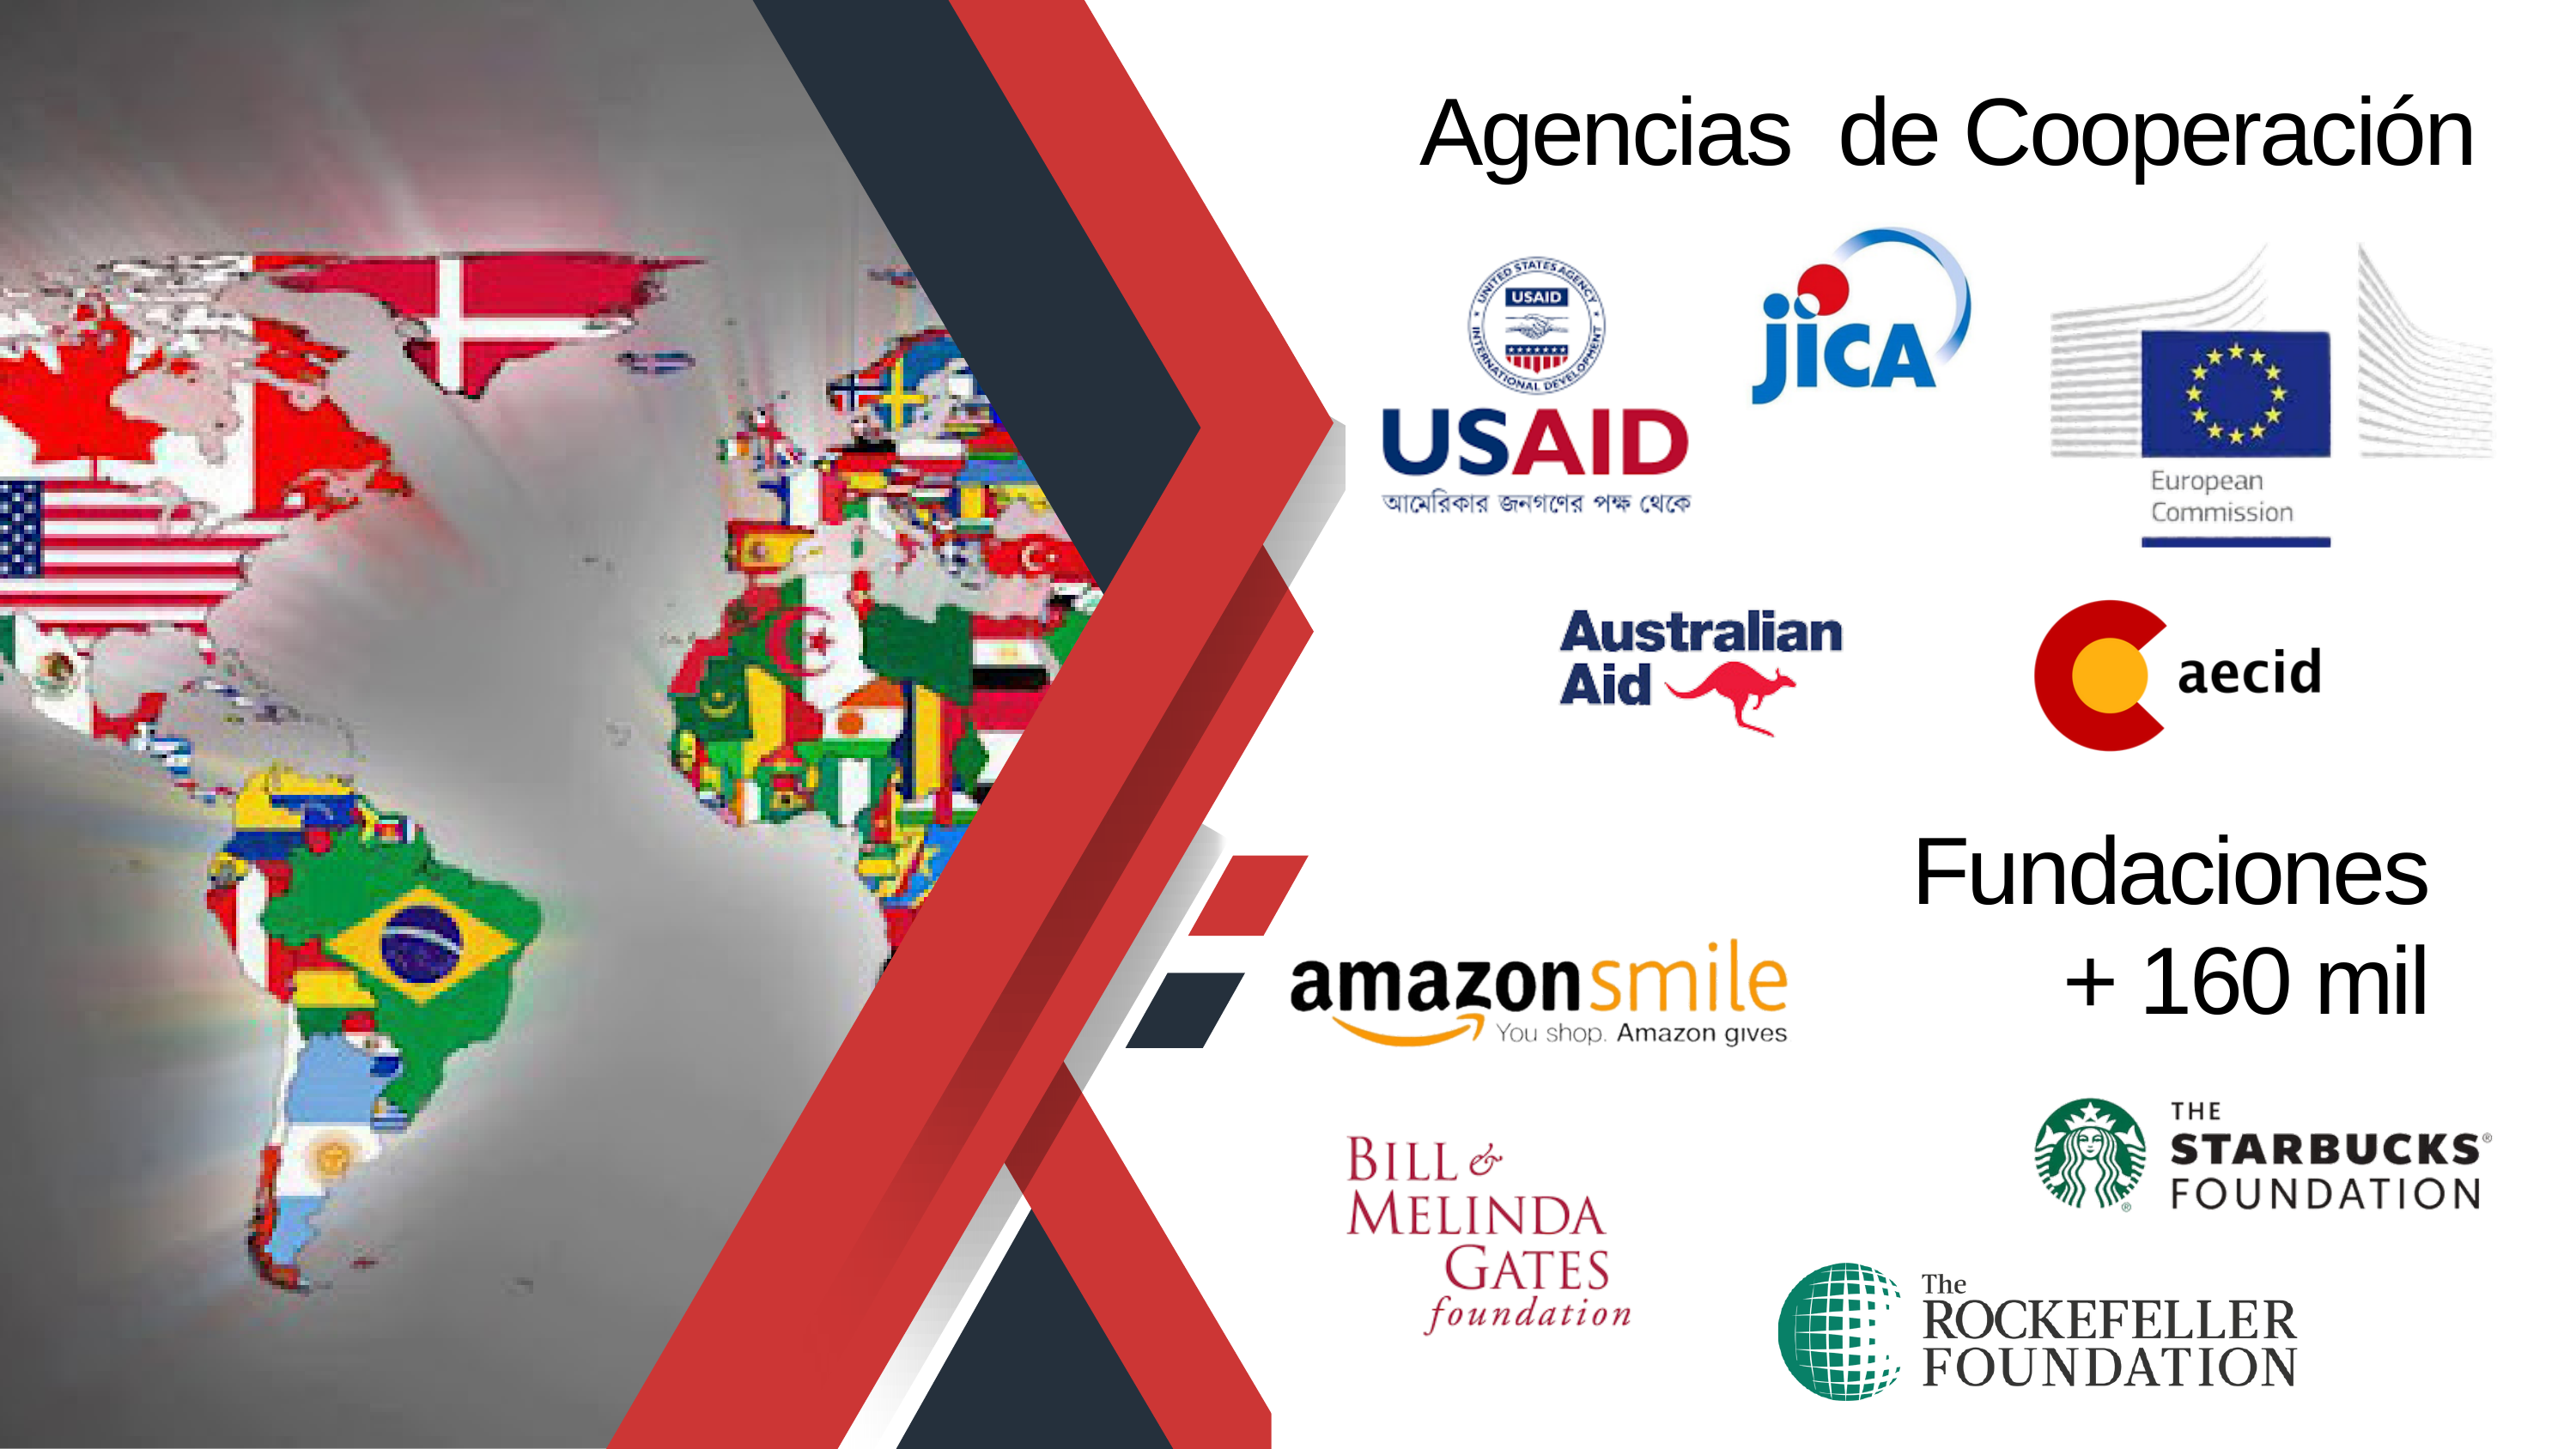

Agencias  de Cooperación

Fundaciones
+ 160 mil